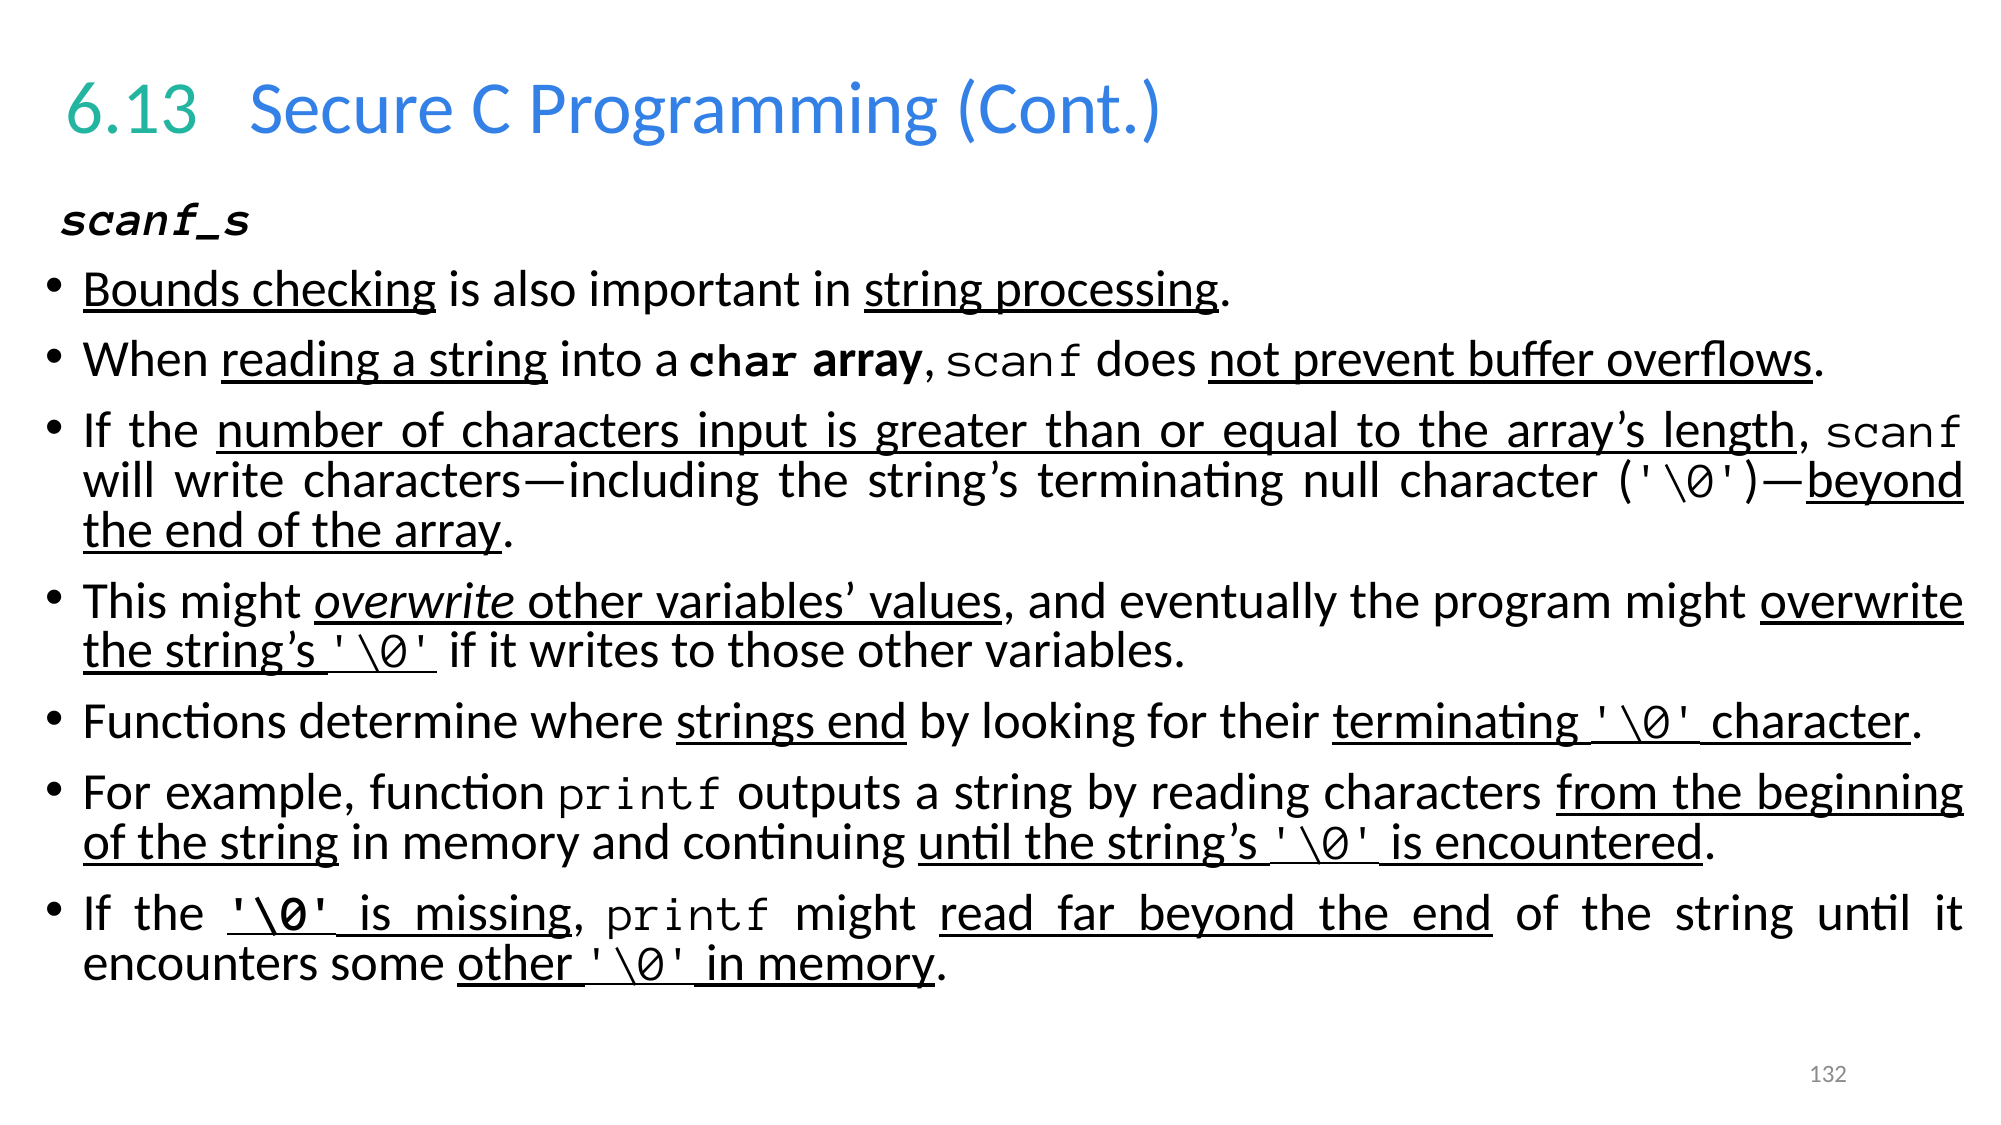

# 6.13   Secure C Programming (Cont.)
scanf_s
Bounds checking is also important in string processing.
When reading a string into a char array, scanf does not prevent buffer overflows.
If the number of characters input is greater than or equal to the array’s length, scanf will write characters—including the string’s terminating null character ('\0')—beyond the end of the array.
This might overwrite other variables’ values, and eventually the program might overwrite the string’s '\0' if it writes to those other variables.
Functions determine where strings end by looking for their terminating '\0' character.
For example, function printf outputs a string by reading characters from the beginning of the string in memory and continuing until the string’s '\0' is encountered.
If the '\0' is missing, printf might read far beyond the end of the string until it encounters some other '\0' in memory.

132